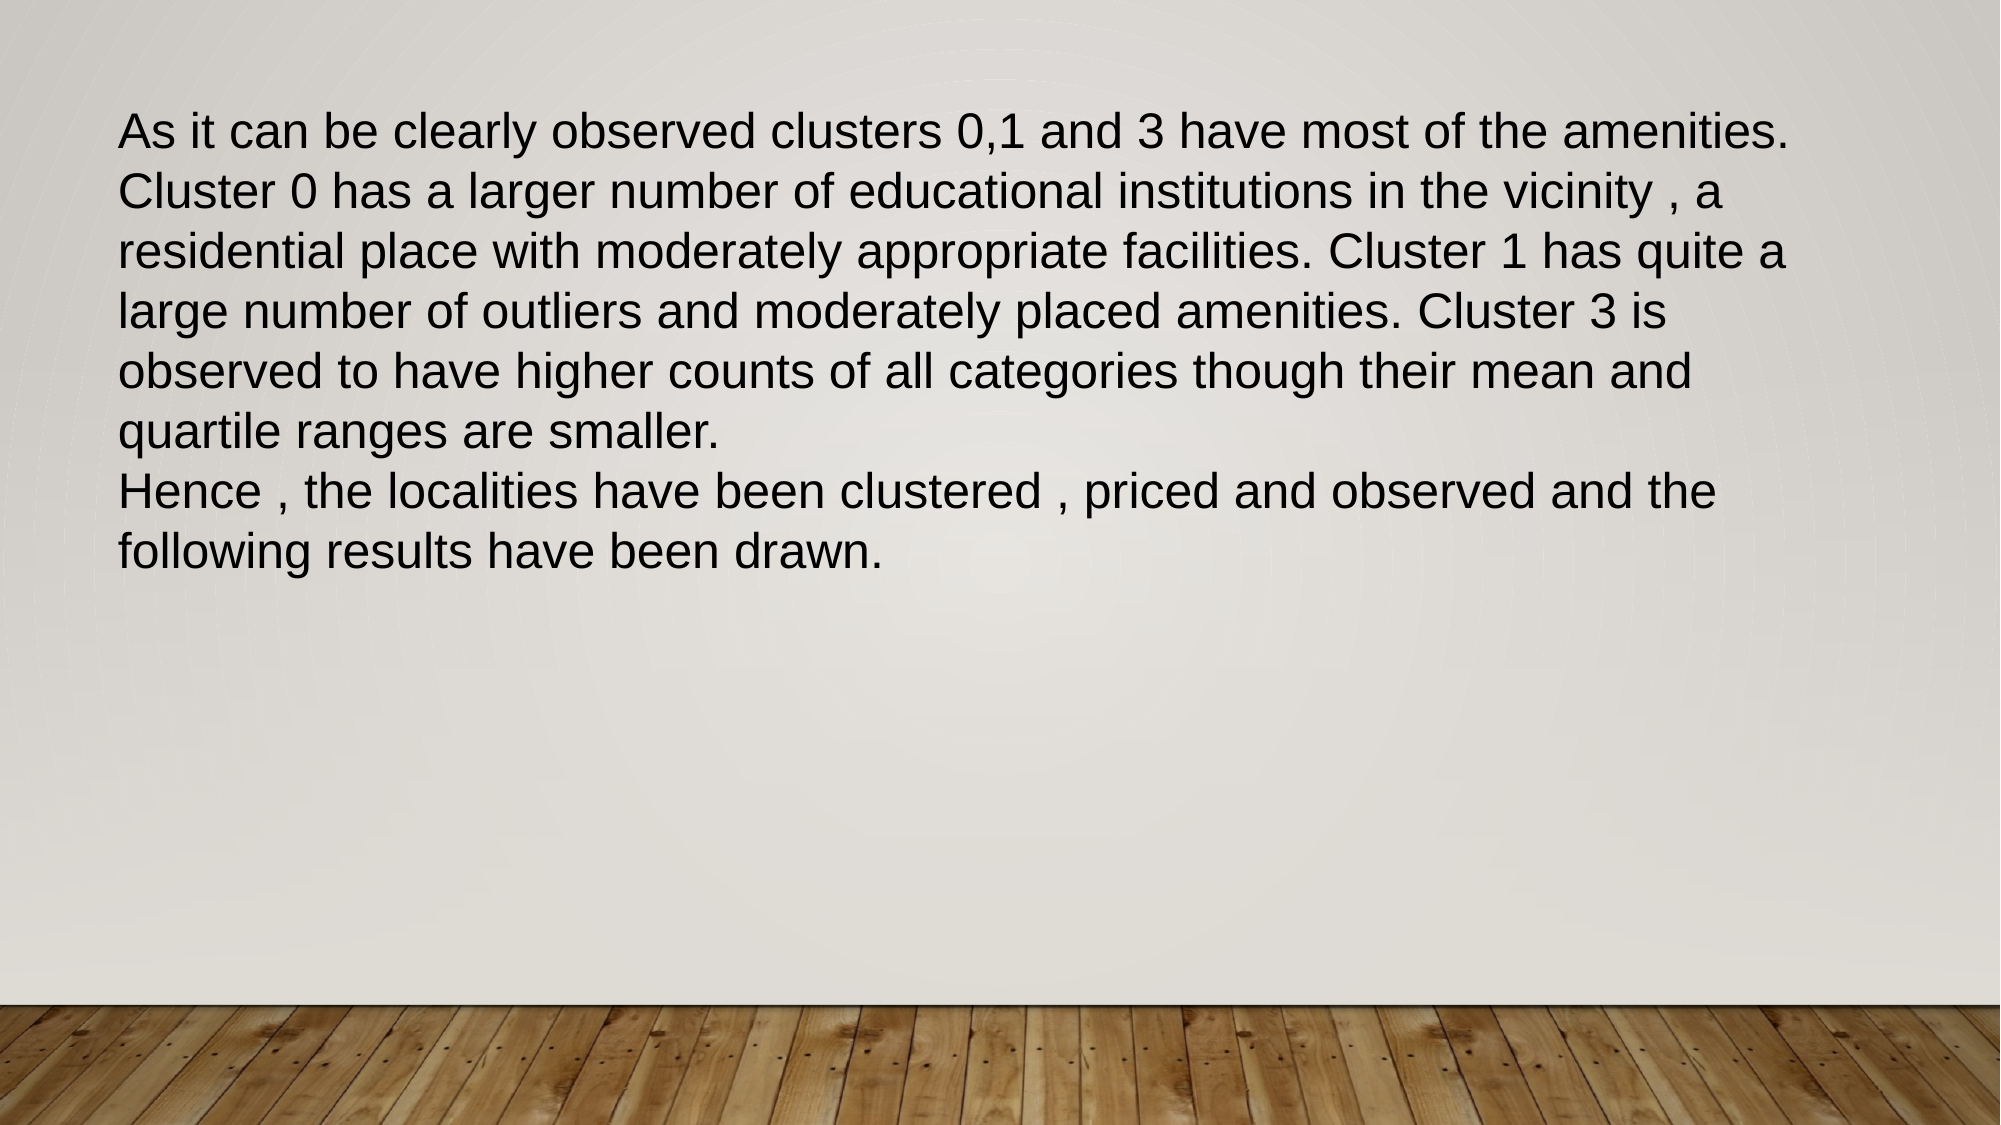

As it can be clearly observed clusters 0,1 and 3 have most of the amenities. Cluster 0 has a larger number of educational institutions in the vicinity , a residential place with moderately appropriate facilities. Cluster 1 has quite a large number of outliers and moderately placed amenities. Cluster 3 is observed to have higher counts of all categories though their mean and quartile ranges are smaller.
Hence , the localities have been clustered , priced and observed and the following results have been drawn.